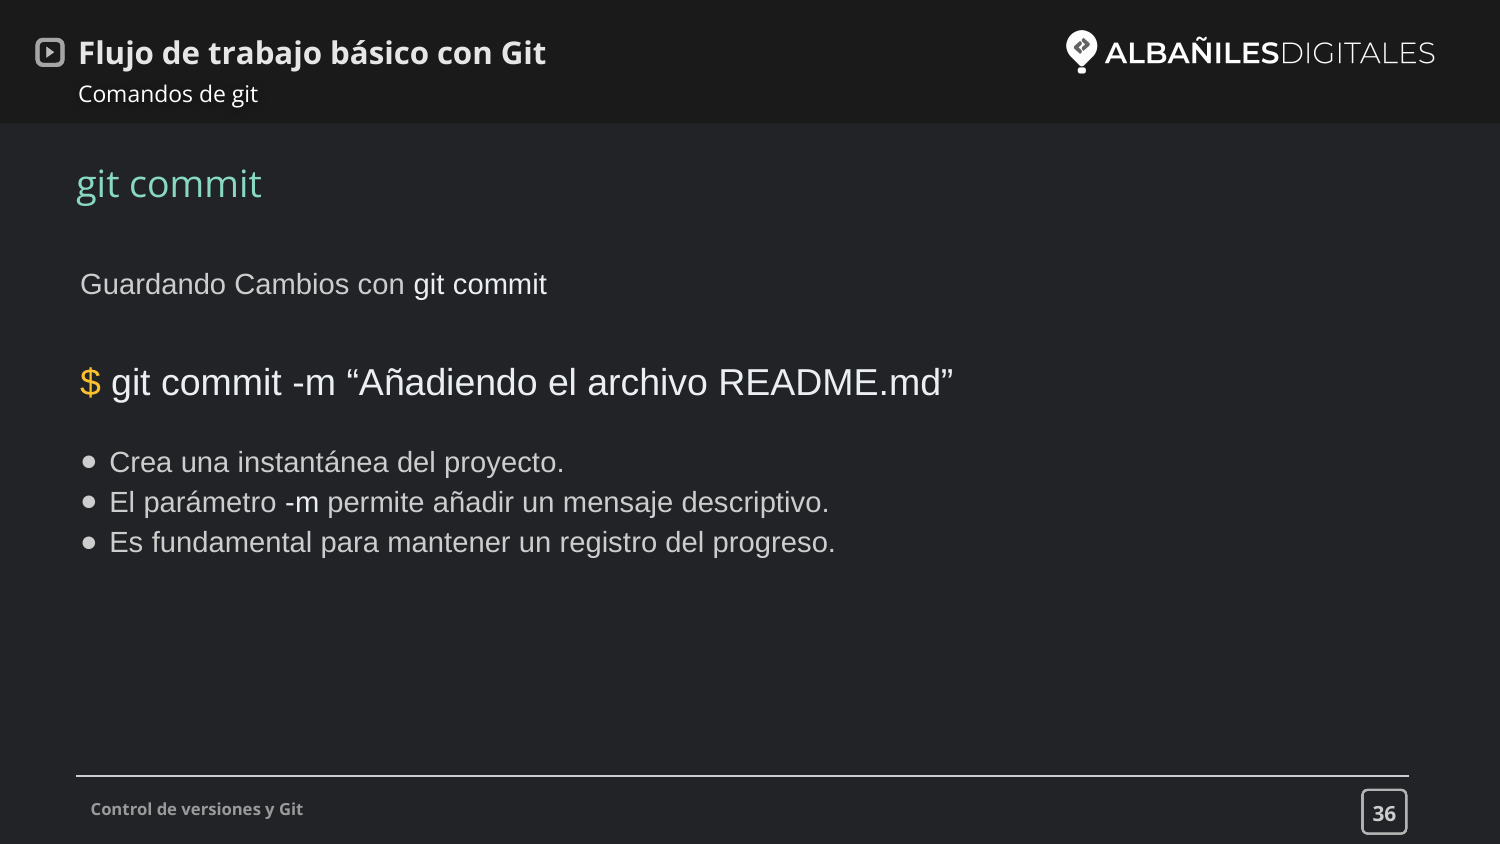

# Flujo de trabajo básico con Git

Comandos de git
git commit
Guardando Cambios con git commit

$ git commit -m “Añadiendo el archivo README.md”

Crea una instantánea del proyecto.
El parámetro -m permite añadir un mensaje descriptivo.
Es fundamental para mantener un registro del progreso.

36